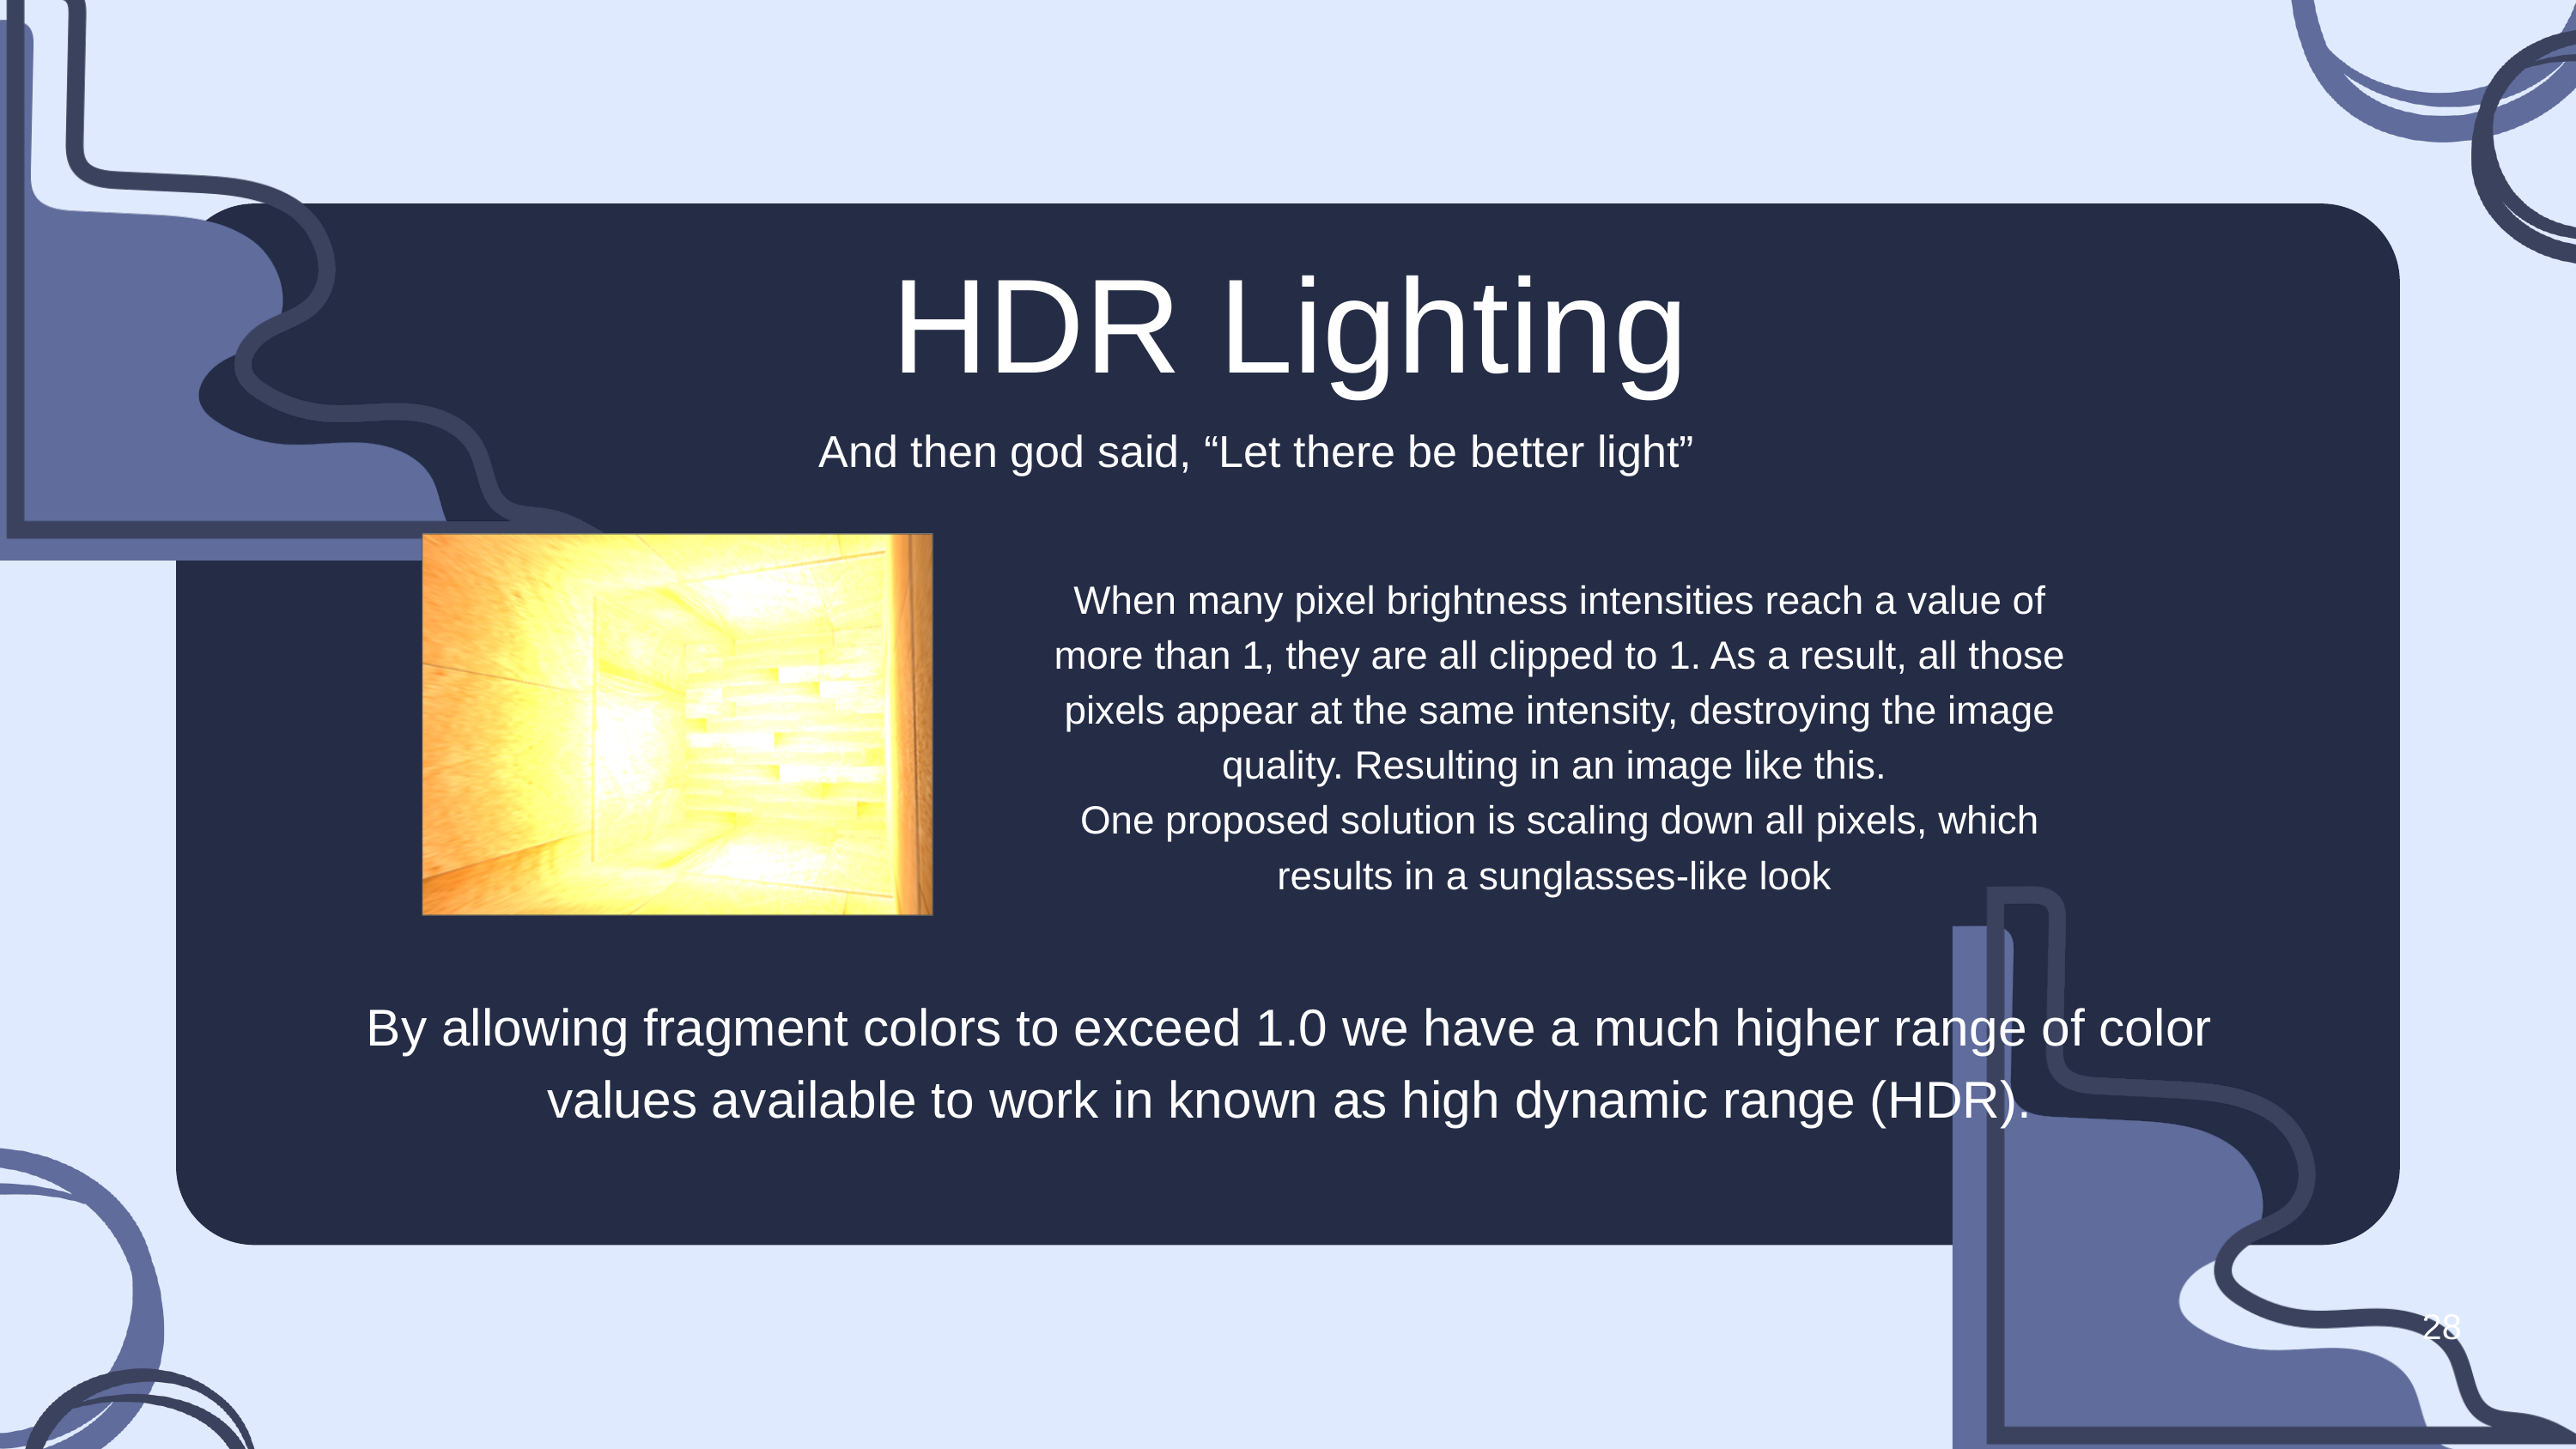

HDR Lighting
And then god said, “Let there be better light”

When many pixel brightness intensities reach a value of more than 1, they are all clipped to 1. As a result, all those pixels appear at the same intensity, destroying the image quality. Resulting in an image like this.
One proposed solution is scaling down all pixels, which results in a sunglasses-like look

By allowing fragment colors to exceed 1.0 we have a much higher range of color values available to work in known as high dynamic range (HDR).

28